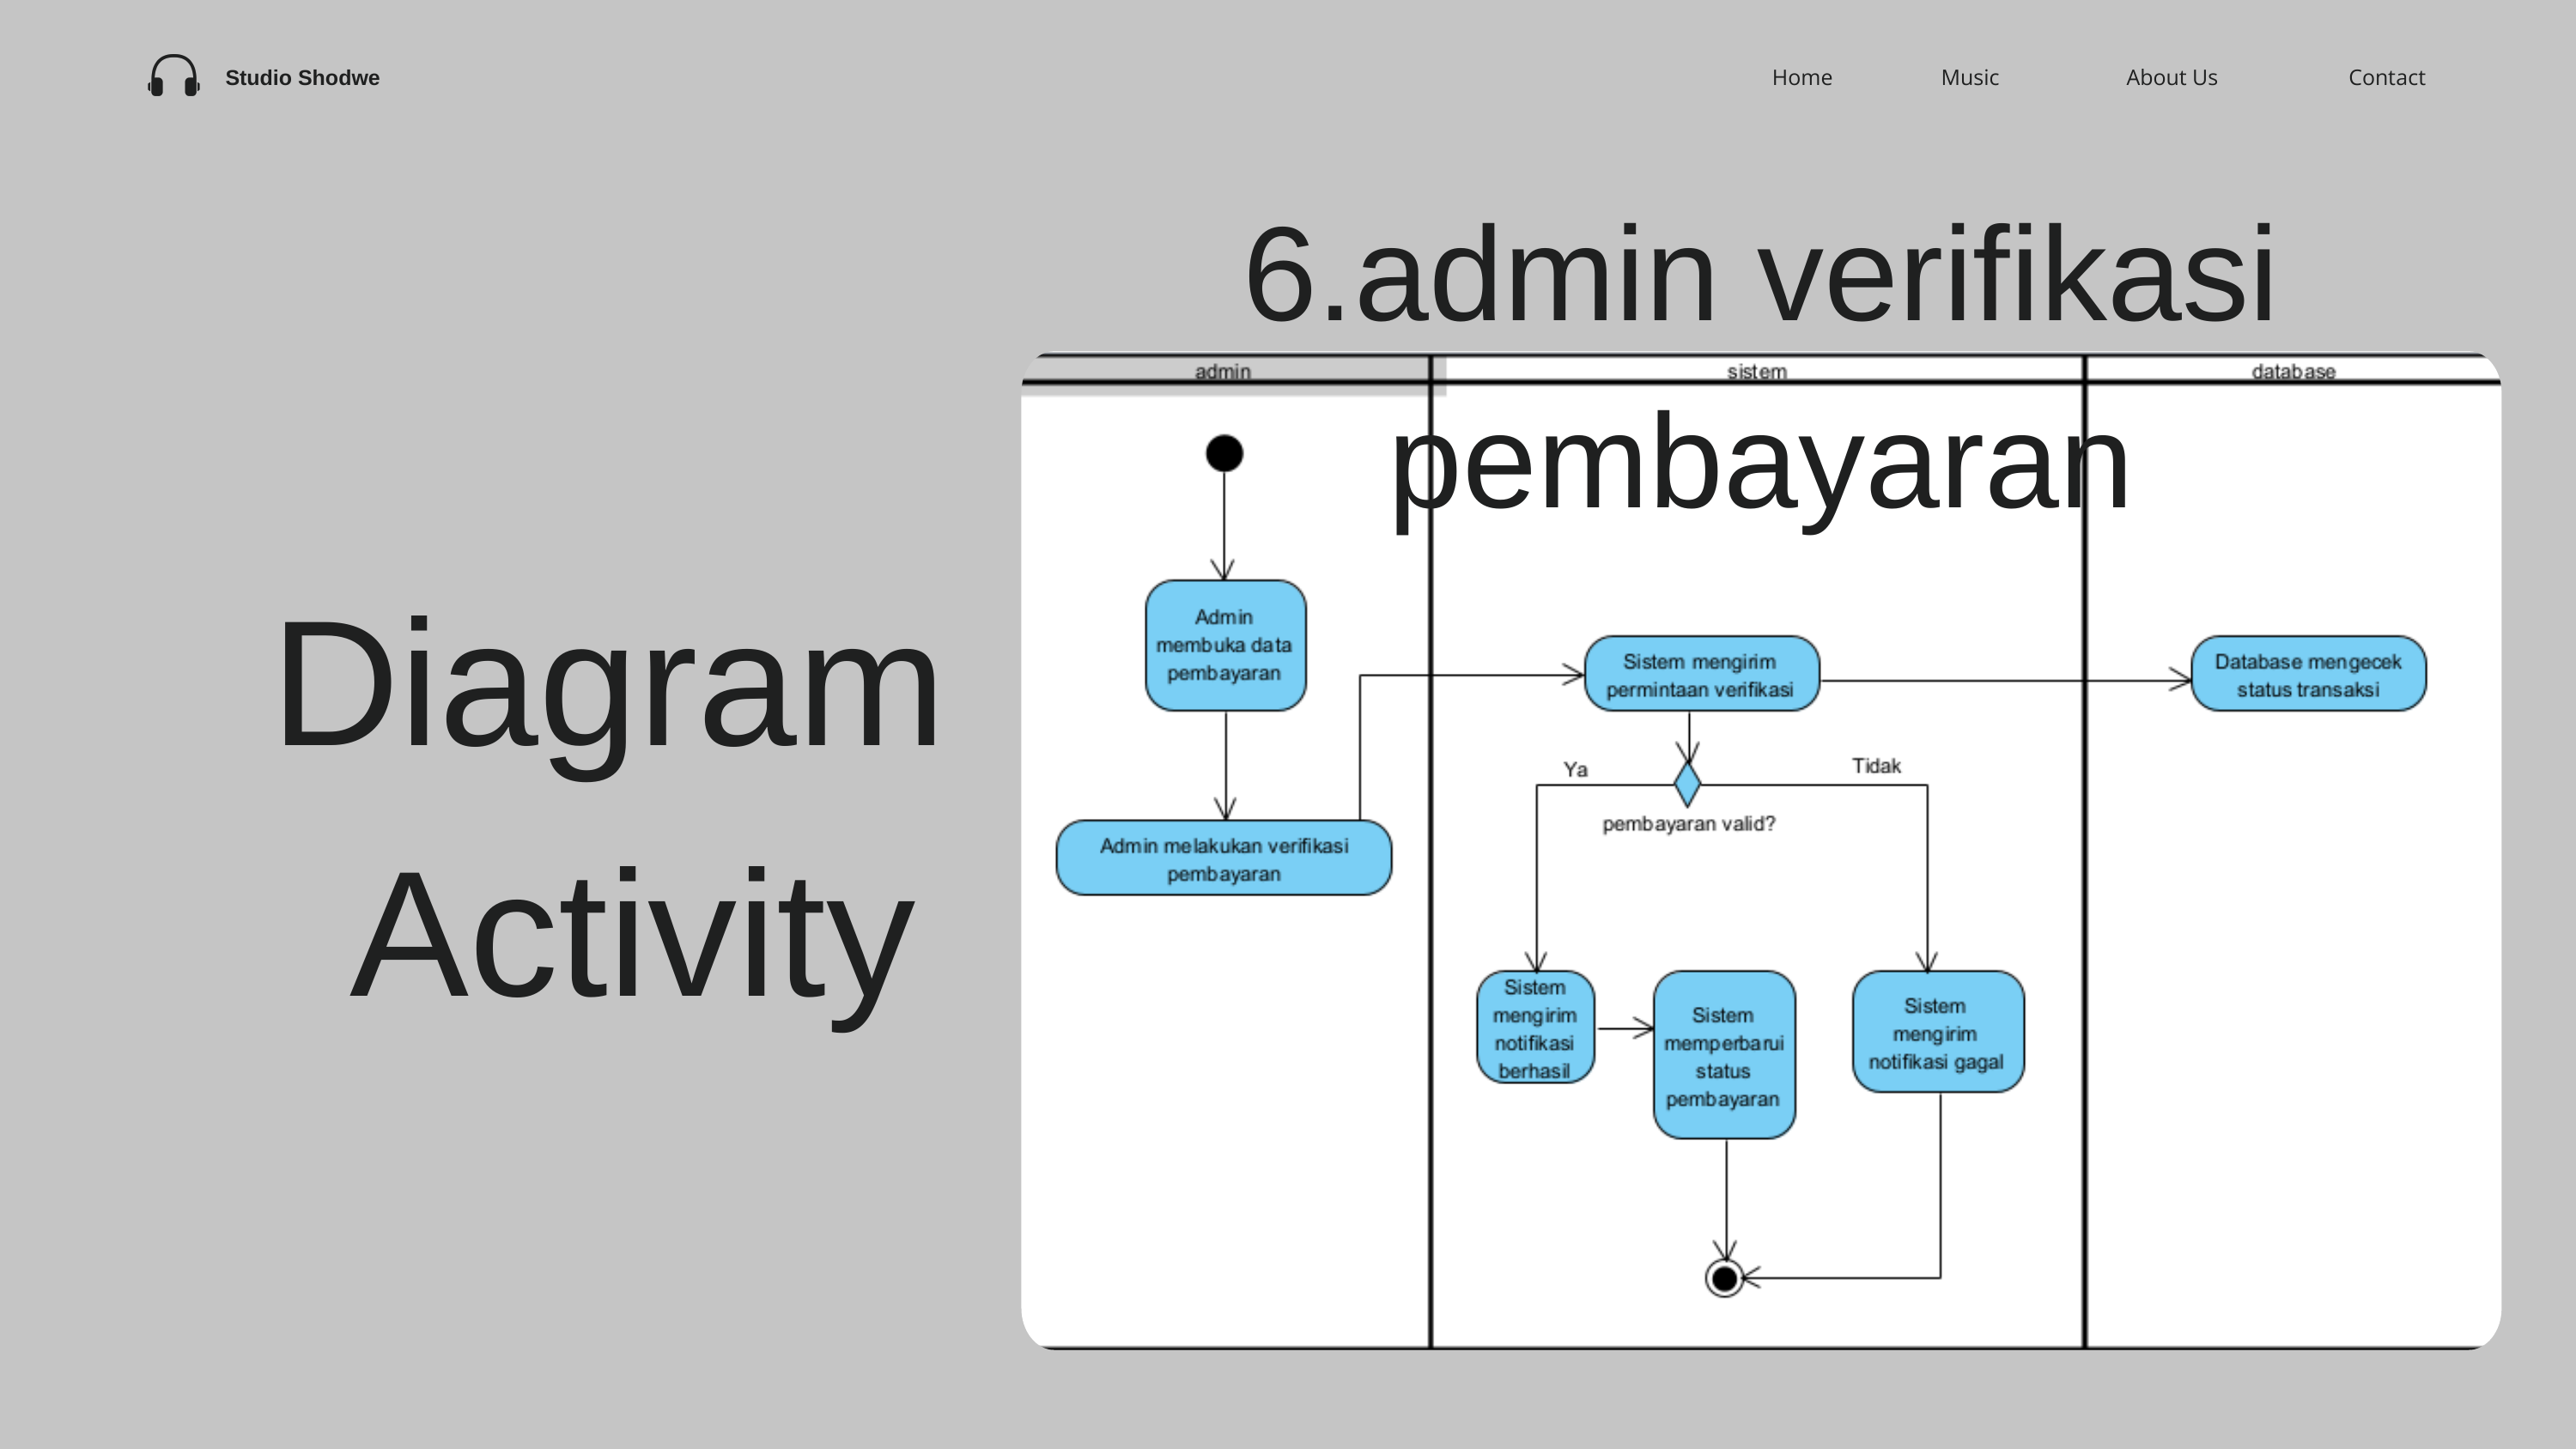

Home
Music
About Us
Contact
Studio Shodwe
6.admin verifikasi pembayaran

Diagram
 Activity